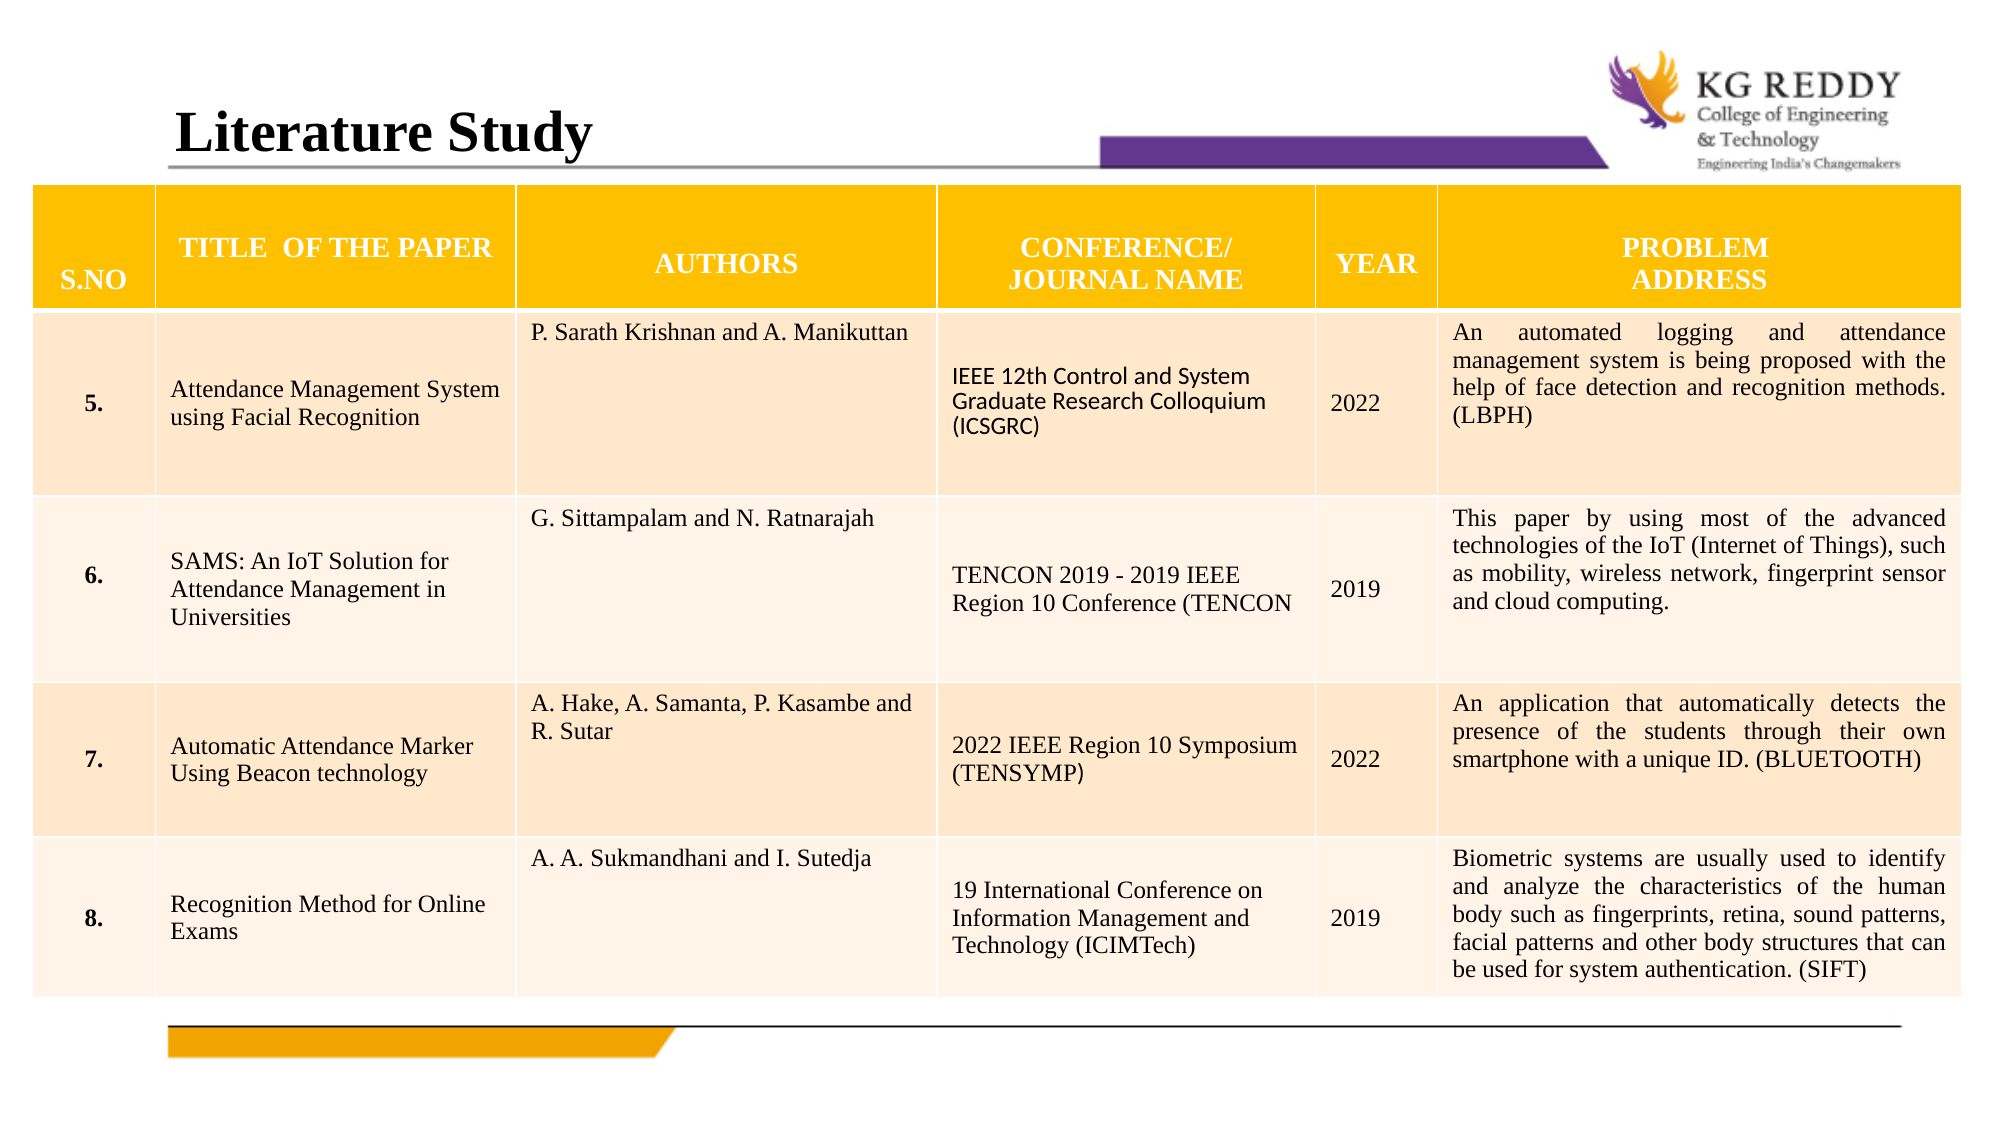

# Literature Study
| S.NO | TITLE OF THE PAPER | AUTHORS | CONFERENCE/ JOURNAL NAME | YEAR | PROBLEM ADDRESS |
| --- | --- | --- | --- | --- | --- |
| 5. | Attendance Management System using Facial Recognition | P. Sarath Krishnan and A. Manikuttan | IEEE 12th Control and System Graduate Research Colloquium (ICSGRC) | 2022 | An automated logging and attendance management system is being proposed with the help of face detection and recognition methods. (LBPH) |
| 6. | SAMS: An IoT Solution for Attendance Management in Universities | G. Sittampalam and N. Ratnarajah | TENCON 2019 - 2019 IEEE Region 10 Conference (TENCON | 2019 | This paper by using most of the advanced technologies of the IoT (Internet of Things), such as mobility, wireless network, fingerprint sensor and cloud computing. |
| 7. | Automatic Attendance Marker Using Beacon technology | A. Hake, A. Samanta, P. Kasambe and R. Sutar | 2022 IEEE Region 10 Symposium (TENSYMP) | 2022 | An application that automatically detects the presence of the students through their own smartphone with a unique ID. (BLUETOOTH) |
| 8. | Recognition Method for Online Exams | A. A. Sukmandhani and I. Sutedja | 19 International Conference on Information Management and Technology (ICIMTech) | 2019 | Biometric systems are usually used to identify and analyze the characteristics of the human body such as fingerprints, retina, sound patterns, facial patterns and other body structures that can be used for system authentication. (SIFT) |